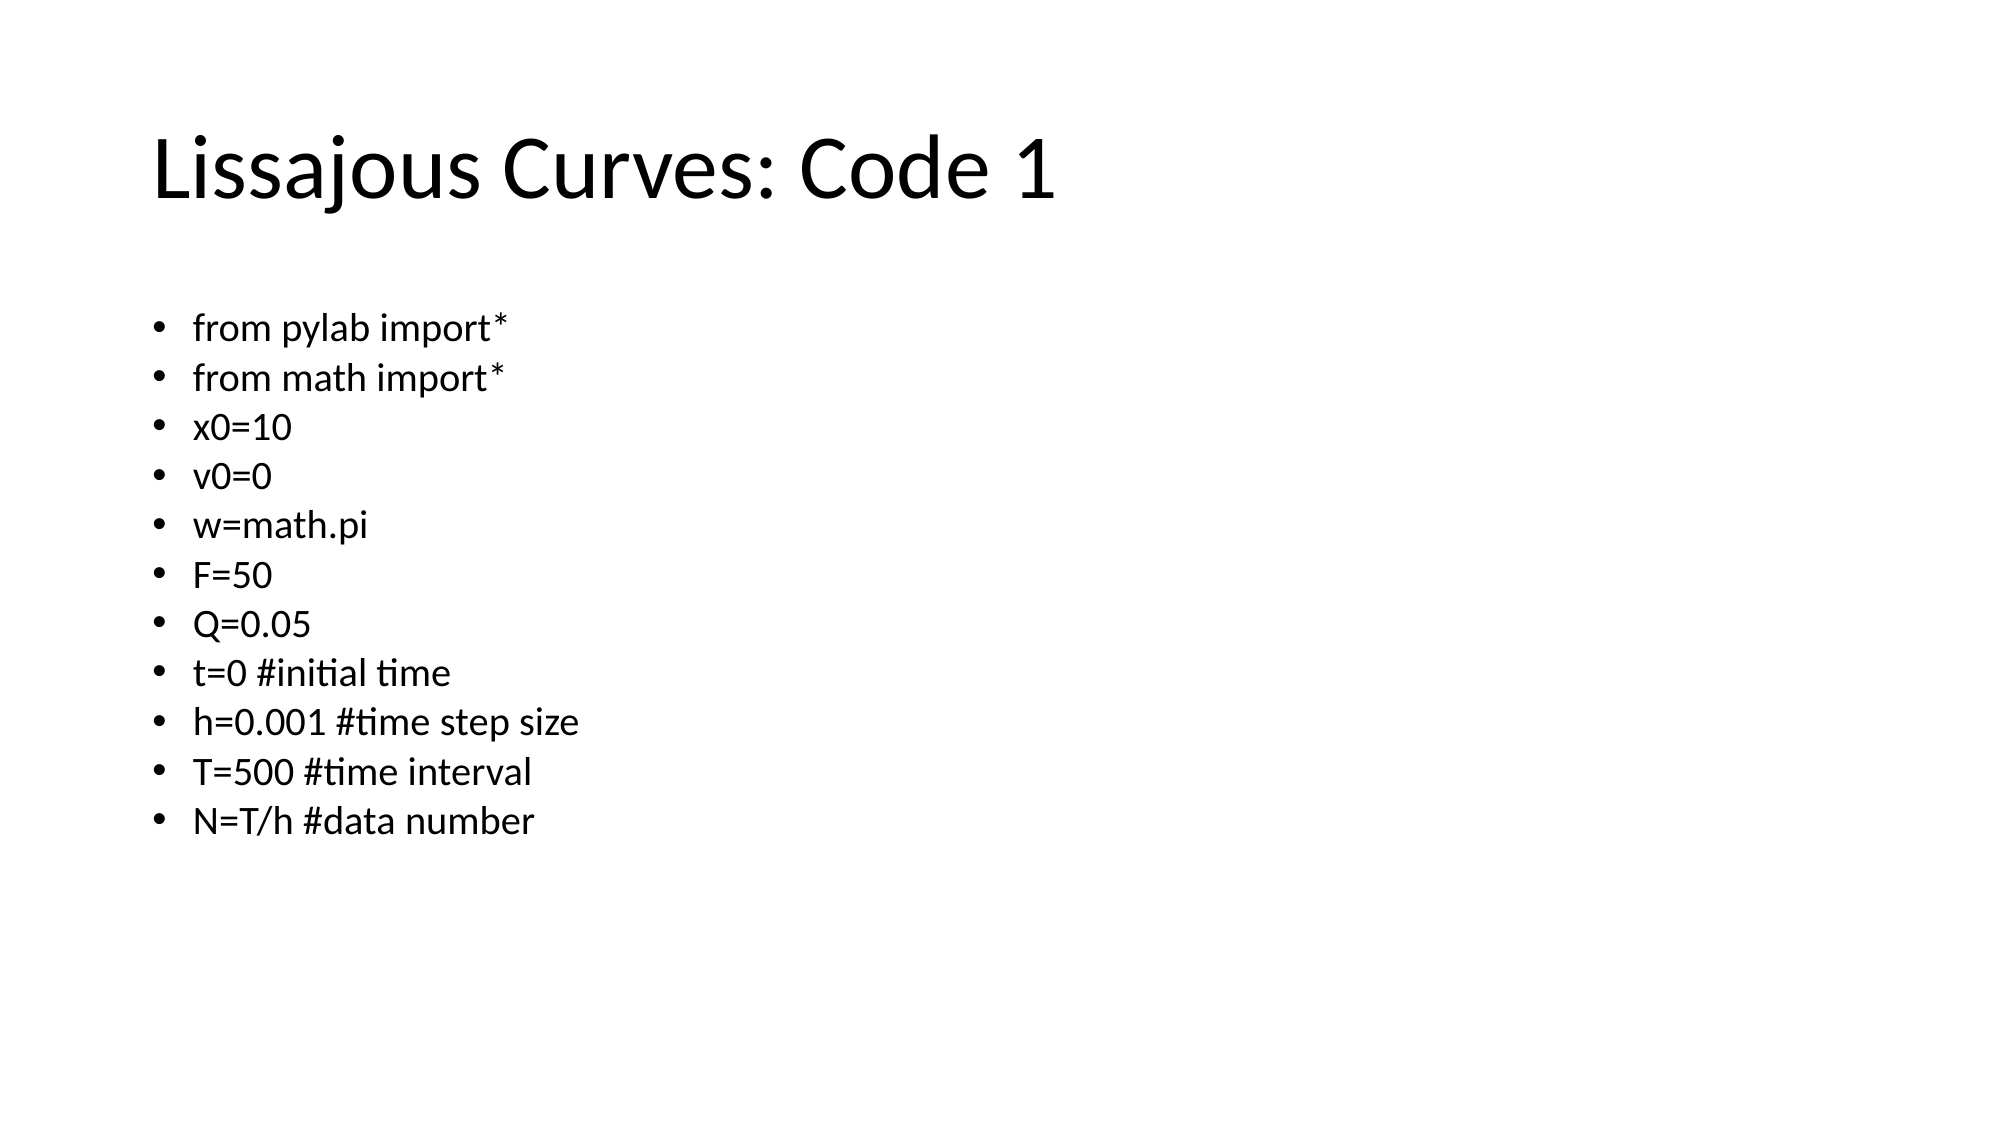

# Lissajous Curves: Code 1
from pylab import*
from math import*
x0=10
v0=0
w=math.pi
F=50
Q=0.05
t=0 #initial time
h=0.001 #time step size
T=500 #time interval
N=T/h #data number